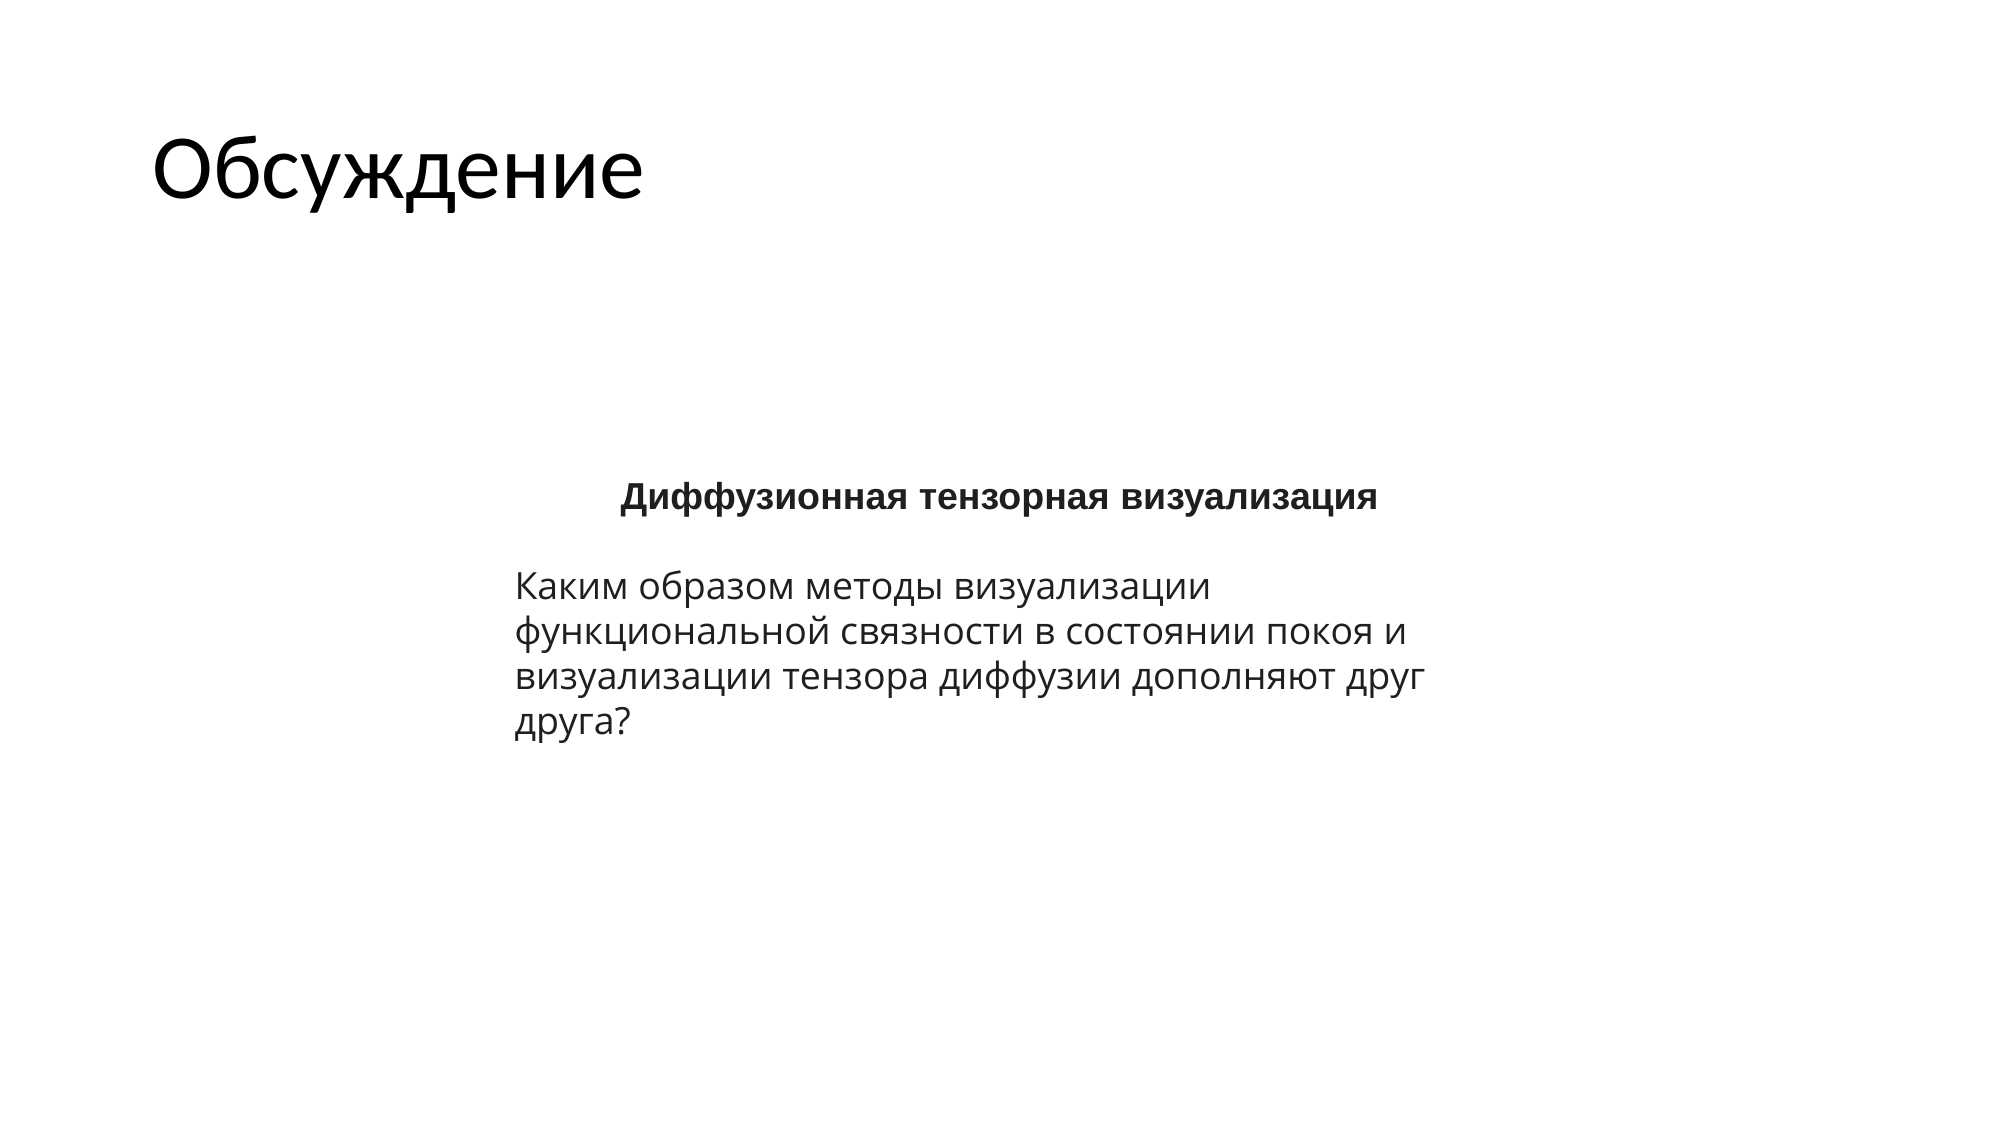

# Обсуждение
Диффузионная тензорная визуализация

Каким образом методы визуализации функциональной связности в состоянии покоя и визуализации тензора диффузии дополняют друг друга?